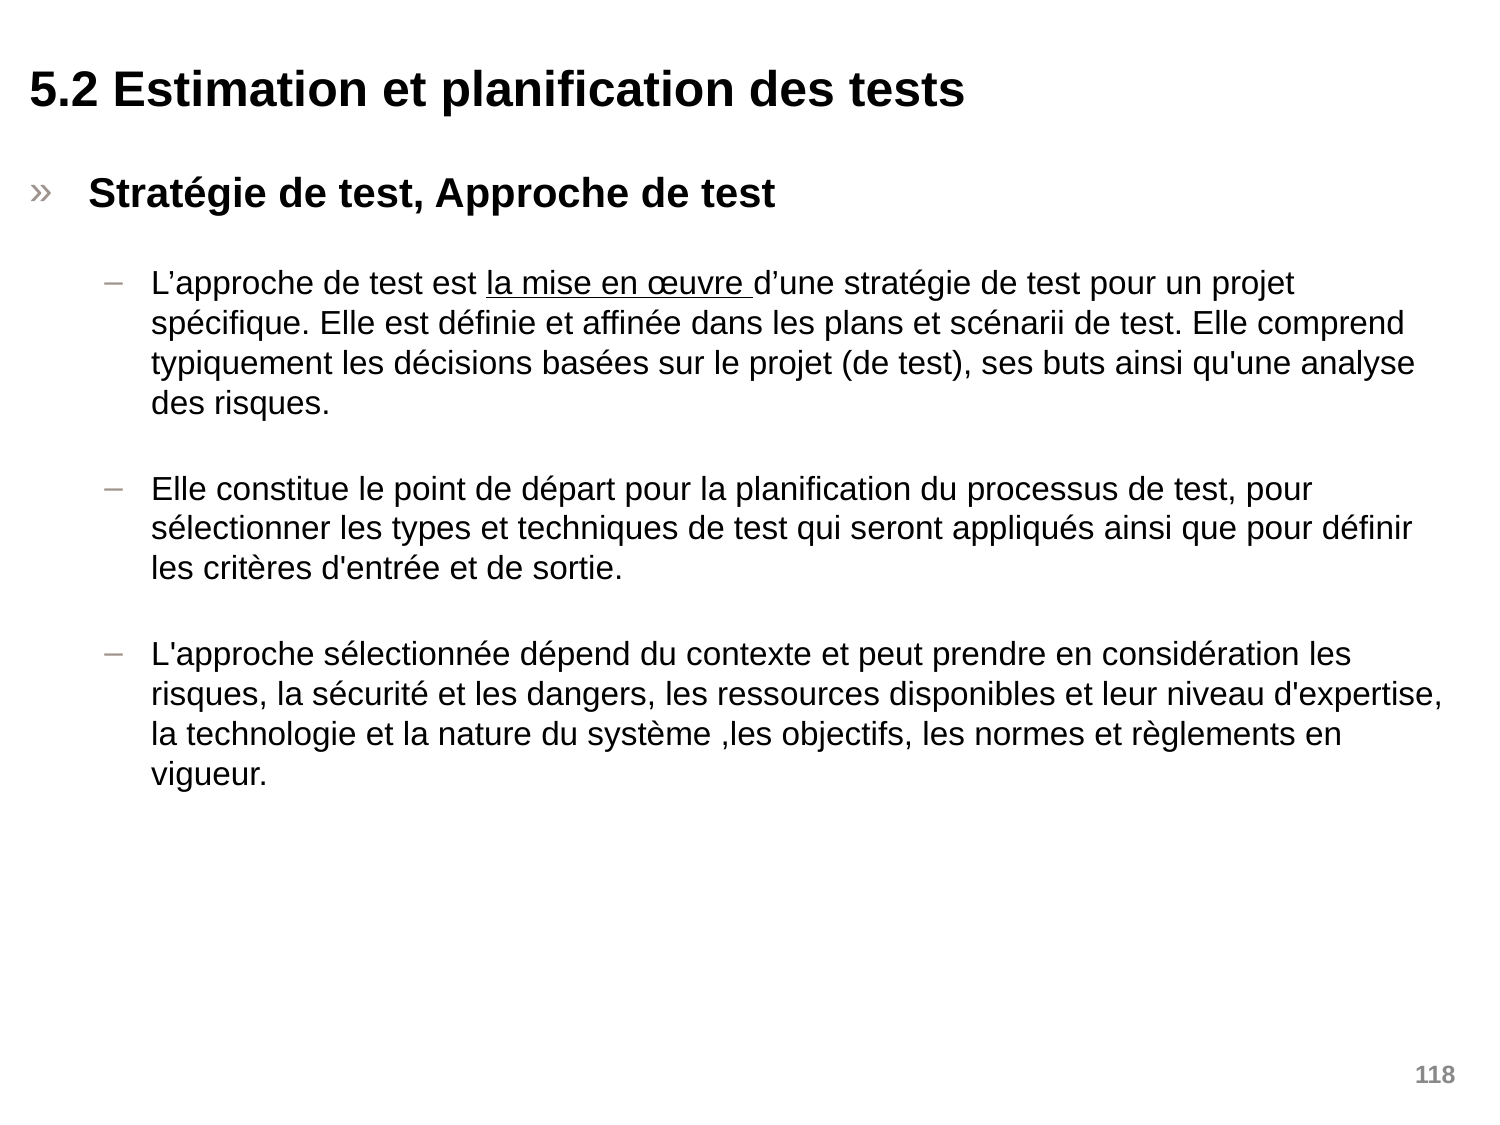

5.2 Estimation et planification des tests
Stratégie de test, Approche de test
L’approche de test est la mise en œuvre d’une stratégie de test pour un projet spécifique. Elle est définie et affinée dans les plans et scénarii de test. Elle comprend typiquement les décisions basées sur le projet (de test), ses buts ainsi qu'une analyse des risques.
Elle constitue le point de départ pour la planification du processus de test, pour sélectionner les types et techniques de test qui seront appliqués ainsi que pour définir les critères d'entrée et de sortie.
L'approche sélectionnée dépend du contexte et peut prendre en considération les risques, la sécurité et les dangers, les ressources disponibles et leur niveau d'expertise, la technologie et la nature du système ,les objectifs, les normes et règlements en vigueur.
118